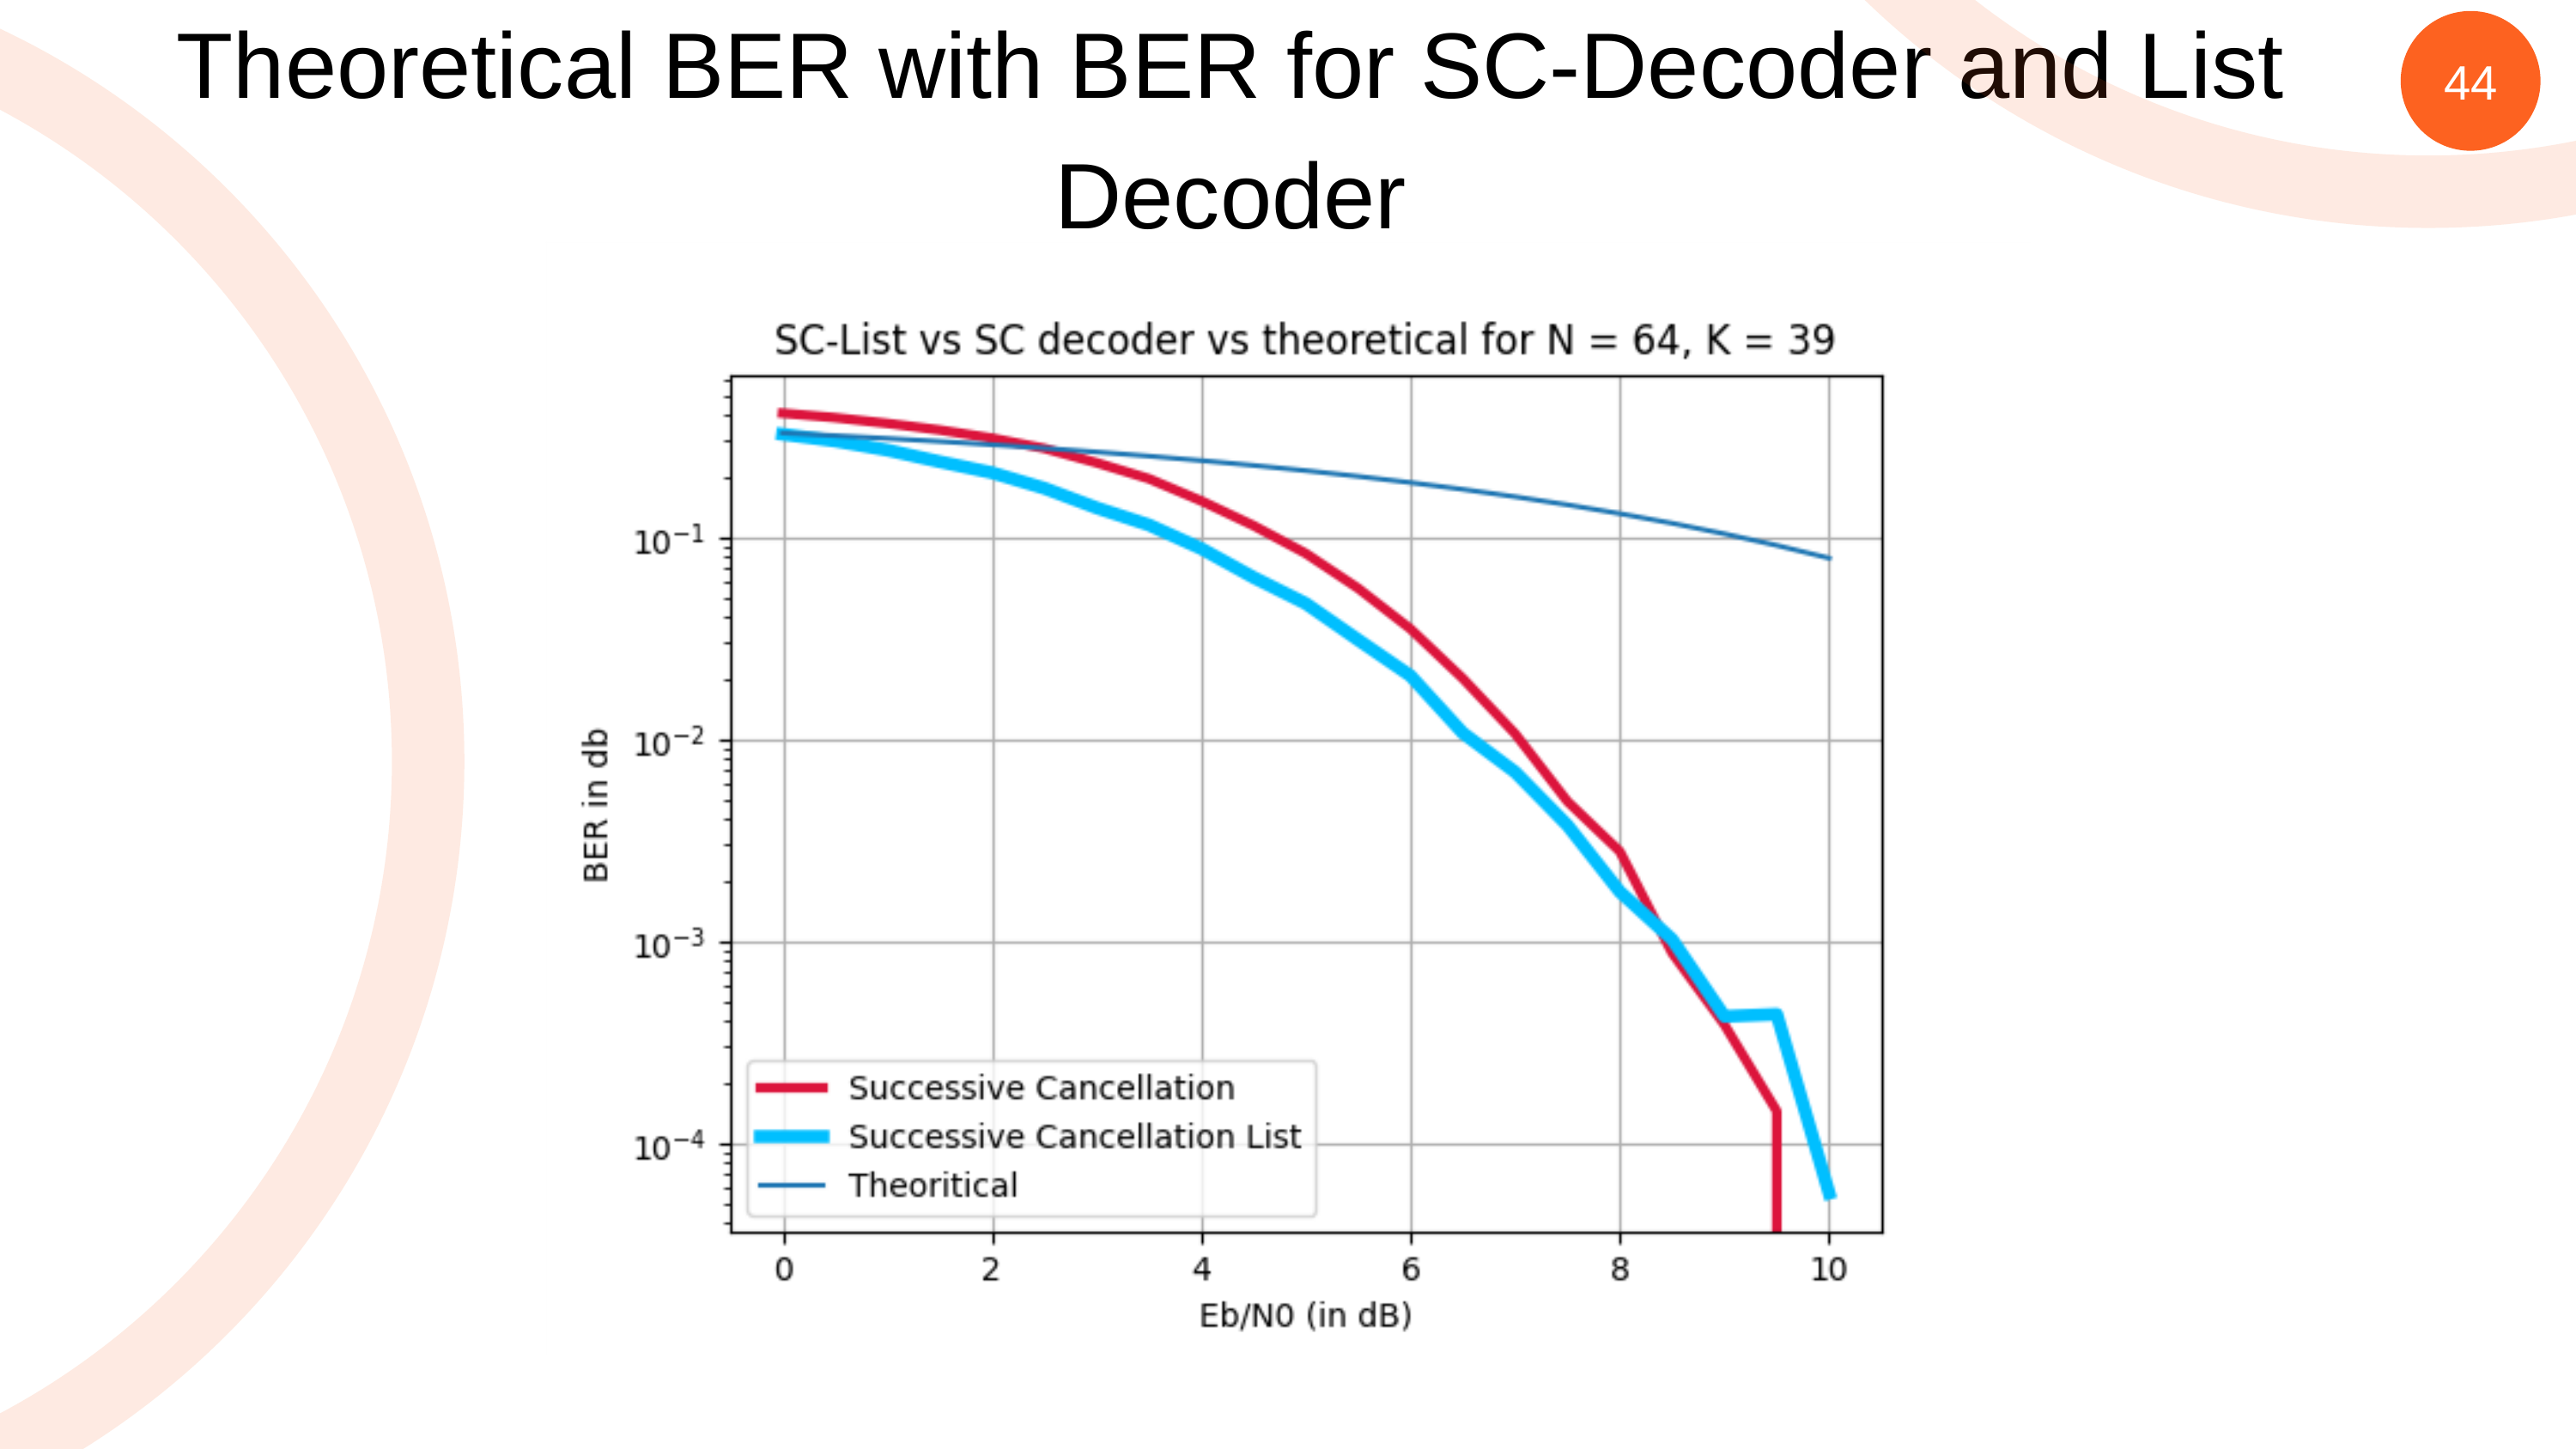

Theoretical BER with BER for SC-Decoder and List Decoder

44